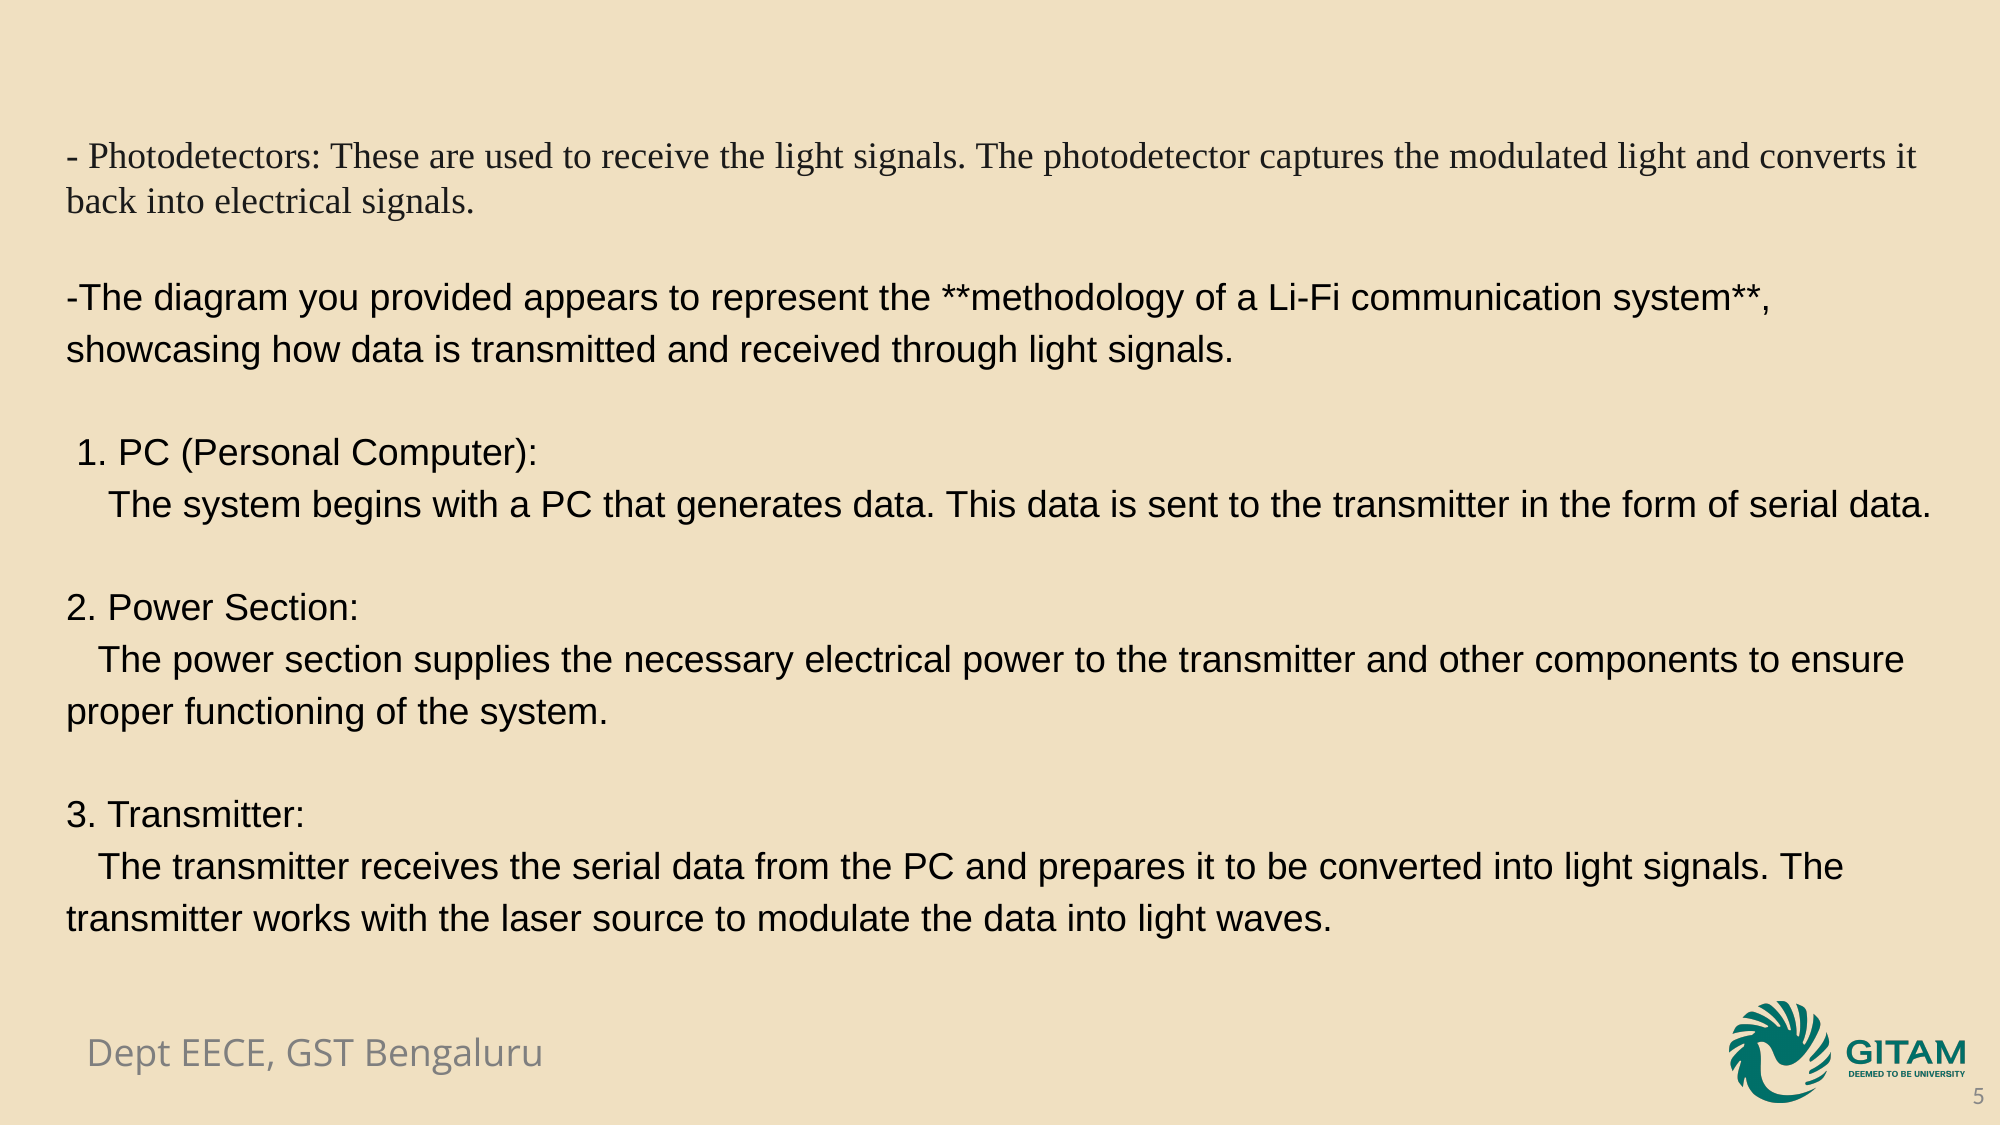

- Photodetectors: These are used to receive the light signals. The photodetector captures the modulated light and converts it back into electrical signals.

-The diagram you provided appears to represent the **methodology of a Li-Fi communication system**, showcasing how data is transmitted and received through light signals.

 1. PC (Personal Computer):
    The system begins with a PC that generates data. This data is sent to the transmitter in the form of serial data.

2. Power Section:
   The power section supplies the necessary electrical power to the transmitter and other components to ensure proper functioning of the system.

3. Transmitter:
   The transmitter receives the serial data from the PC and prepares it to be converted into light signals. The transmitter works with the laser source to modulate the data into light waves.

5